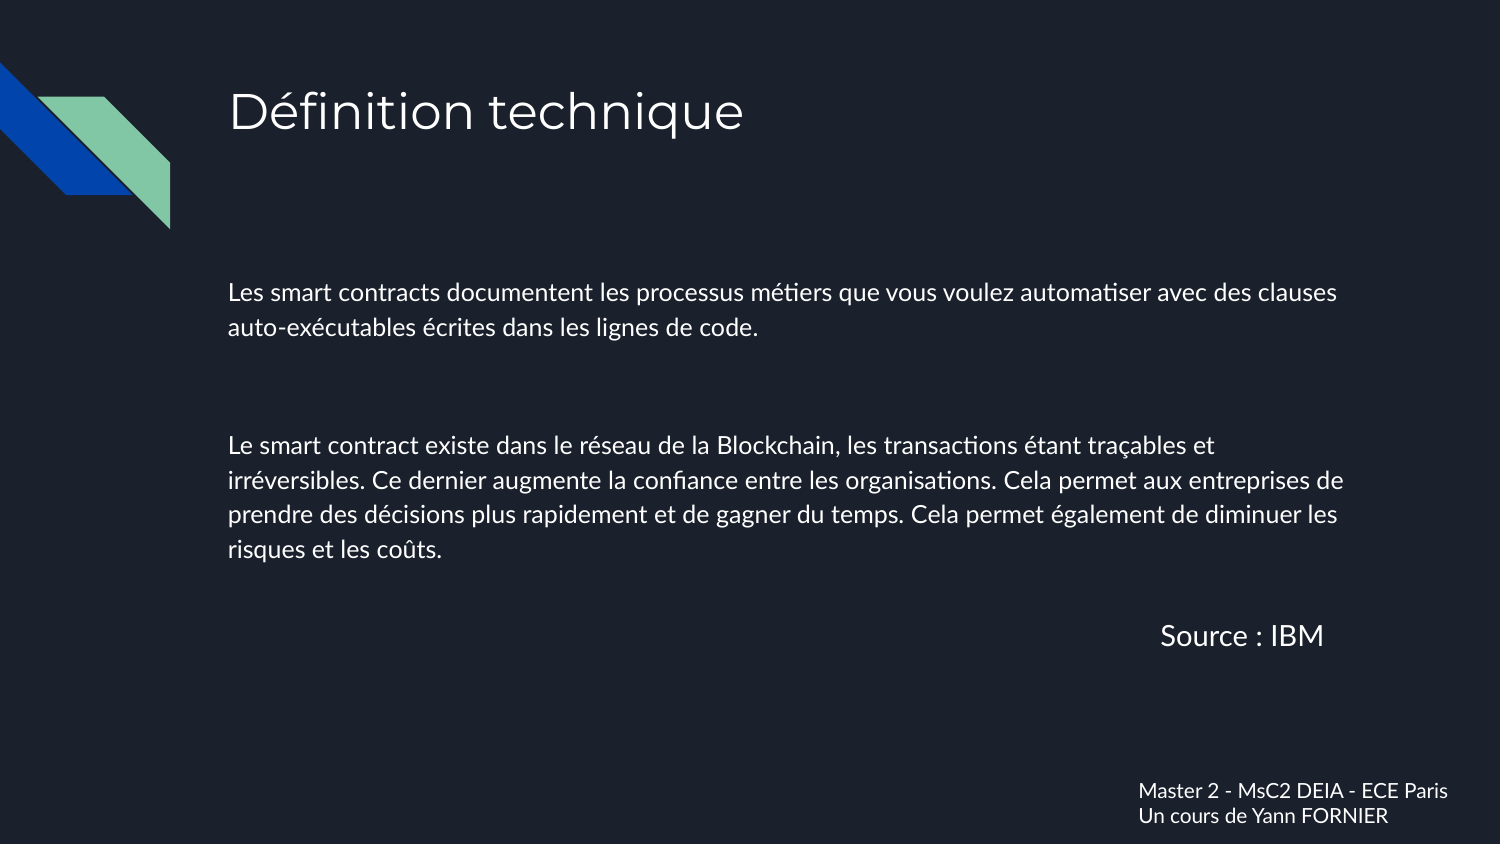

# Définition technique
Les smart contracts documentent les processus métiers que vous voulez automatiser avec des clauses auto-exécutables écrites dans les lignes de code.

Le smart contract existe dans le réseau de la Blockchain, les transactions étant traçables et irréversibles. Ce dernier augmente la confiance entre les organisations. Cela permet aux entreprises de prendre des décisions plus rapidement et de gagner du temps. Cela permet également de diminuer les risques et les coûts.
Source : IBM
Master 2 - MsC2 DEIA - ECE Paris
Un cours de Yann FORNIER